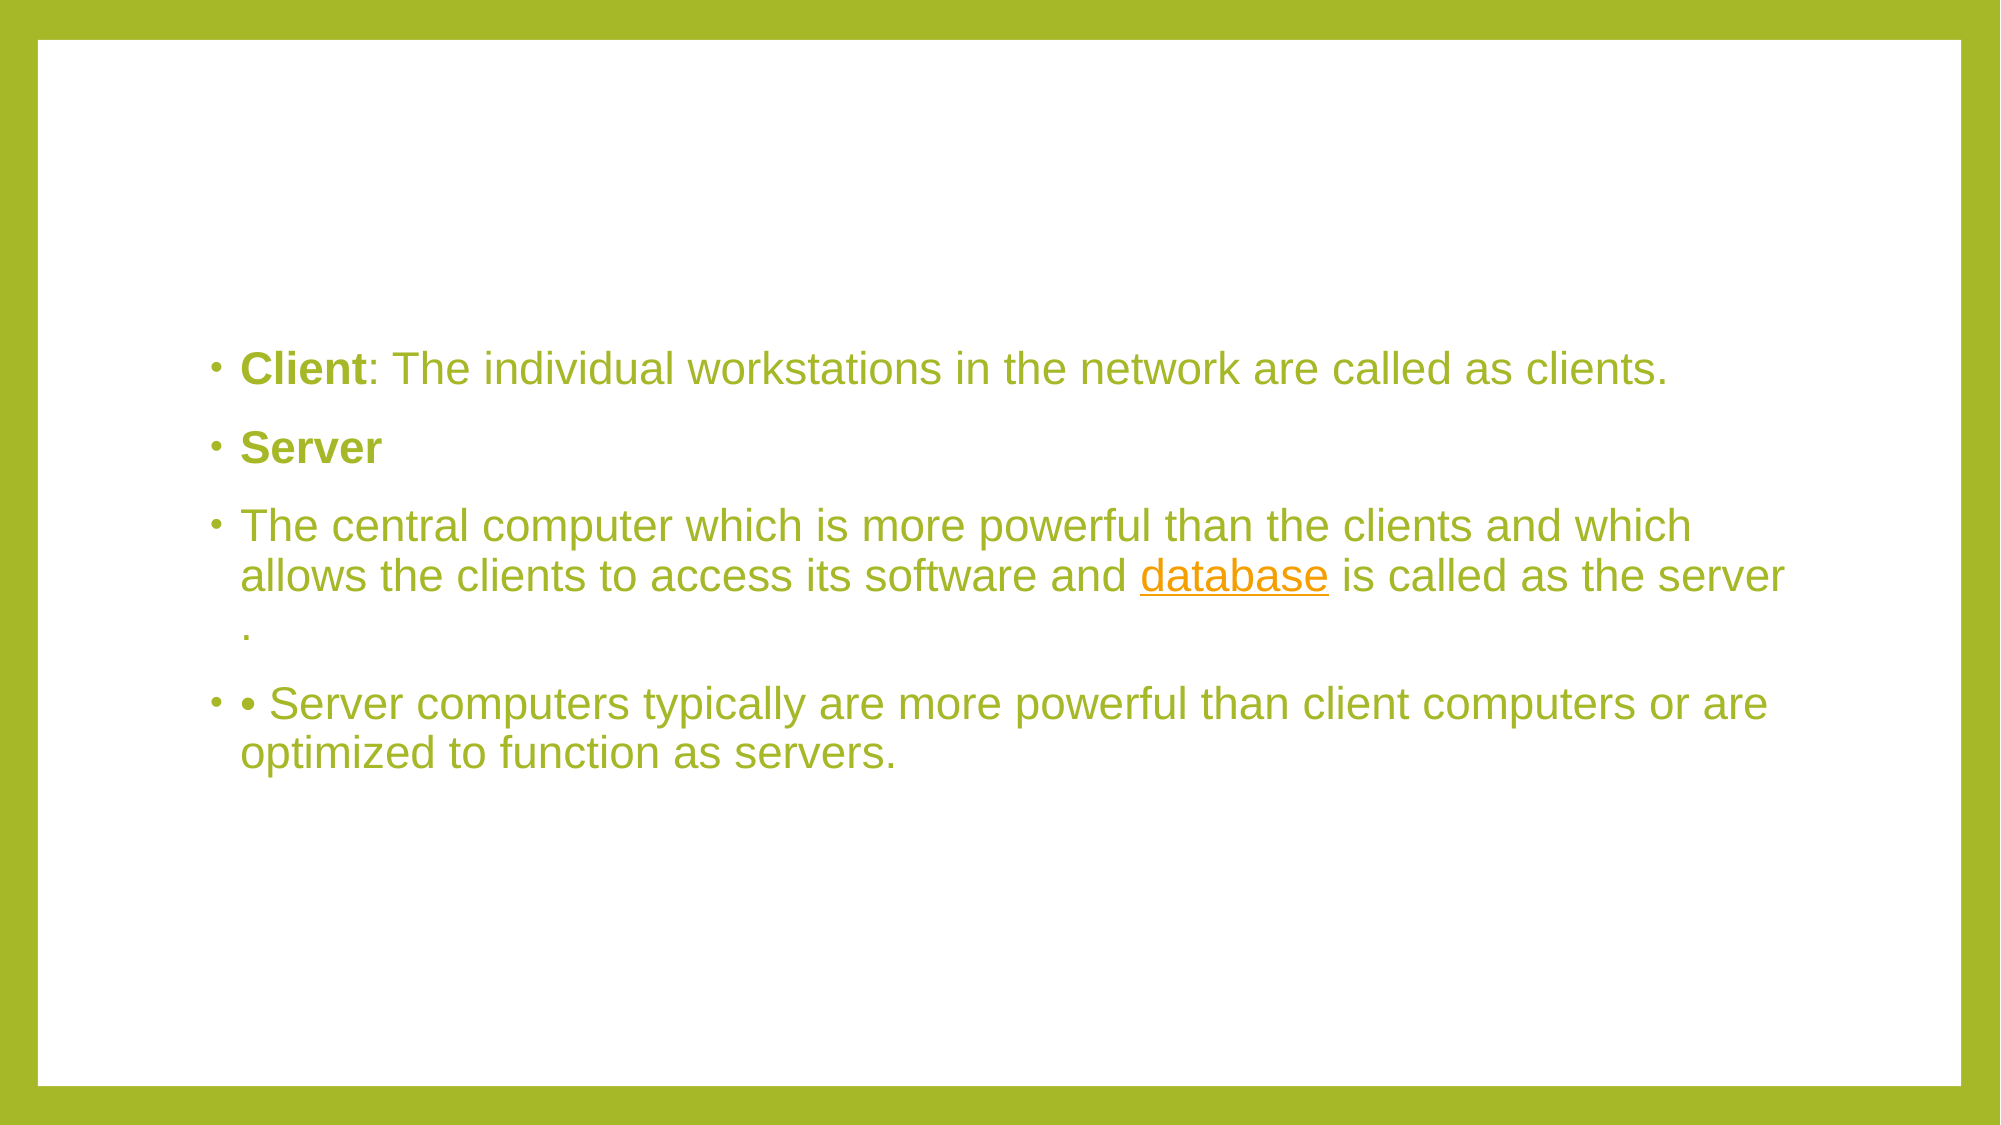

#
Client: The individual workstations in the network are called as clients.
Server
The central computer which is more powerful than the clients and which allows the clients to access its software and database is called as the server .
• Server computers typically are more powerful than client computers or are optimized to function as servers.